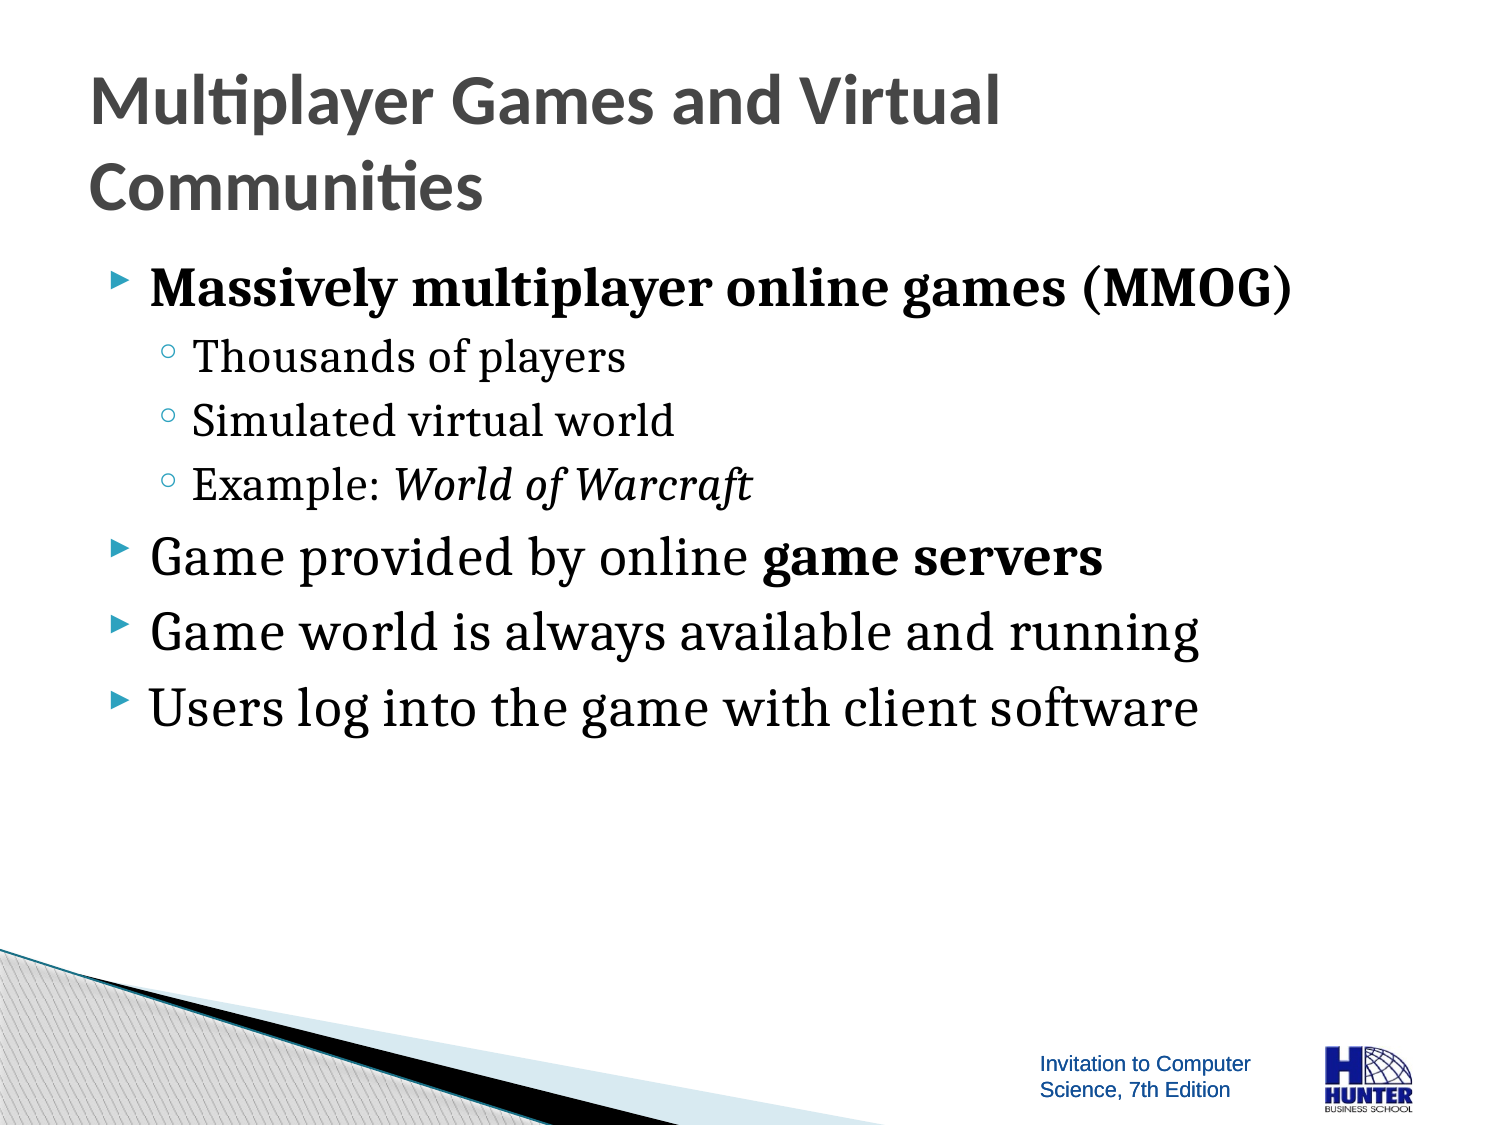

# Multiplayer Games and Virtual Communities
Massively multiplayer online games (MMOG)
Thousands of players
Simulated virtual world
Example: World of Warcraft
Game provided by online game servers
Game world is always available and running
Users log into the game with client software